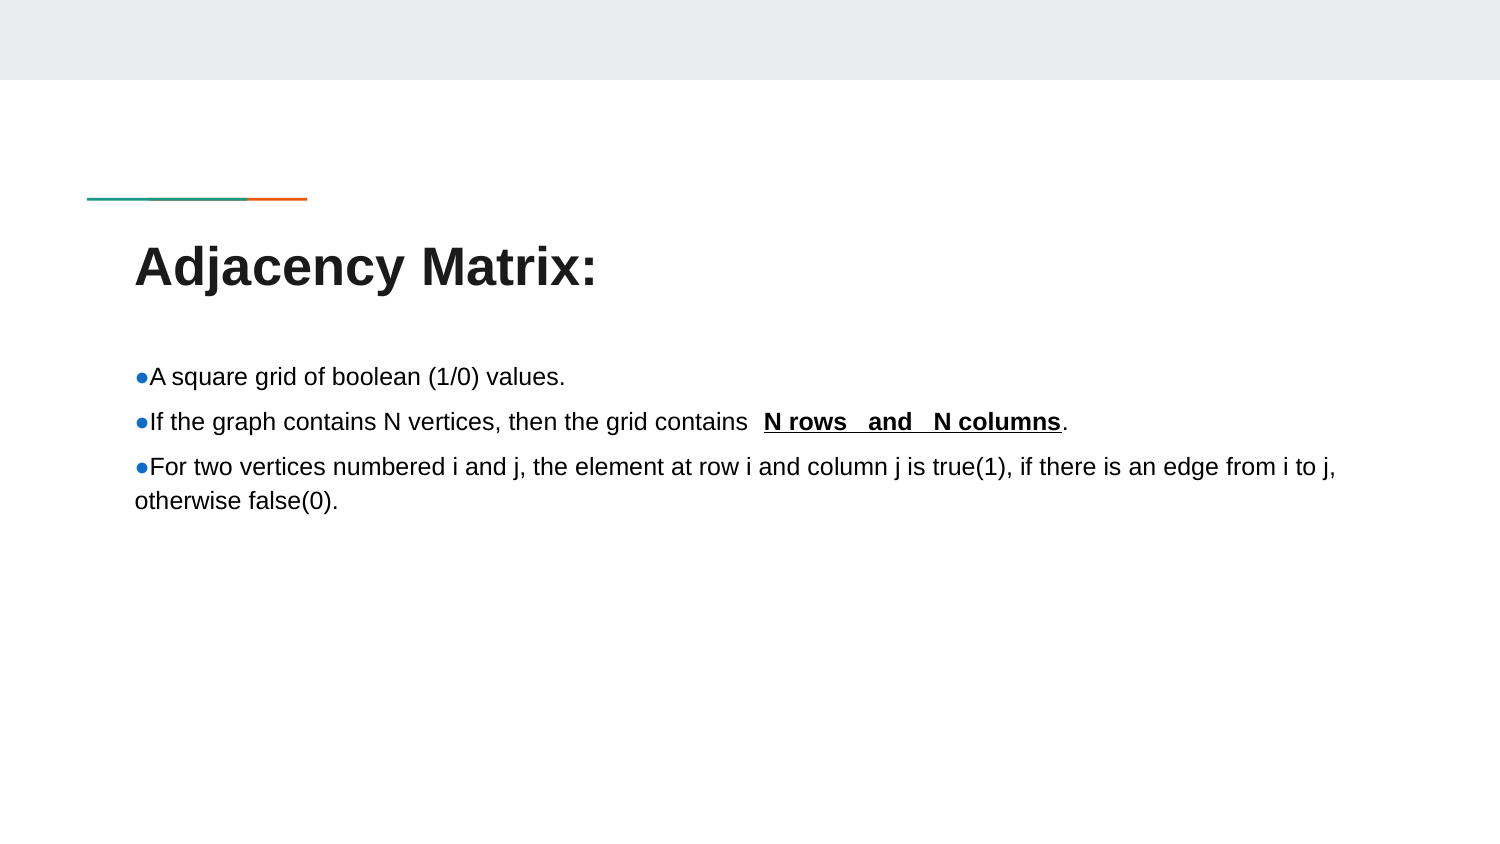

# Adjacency Matrix:
●A square grid of boolean (1/0) values.
●If the graph contains N vertices, then the grid contains  N rows   and   N columns.
●For two vertices numbered i and j, the element at row i and column j is true(1), if there is an edge from i to j, otherwise false(0).